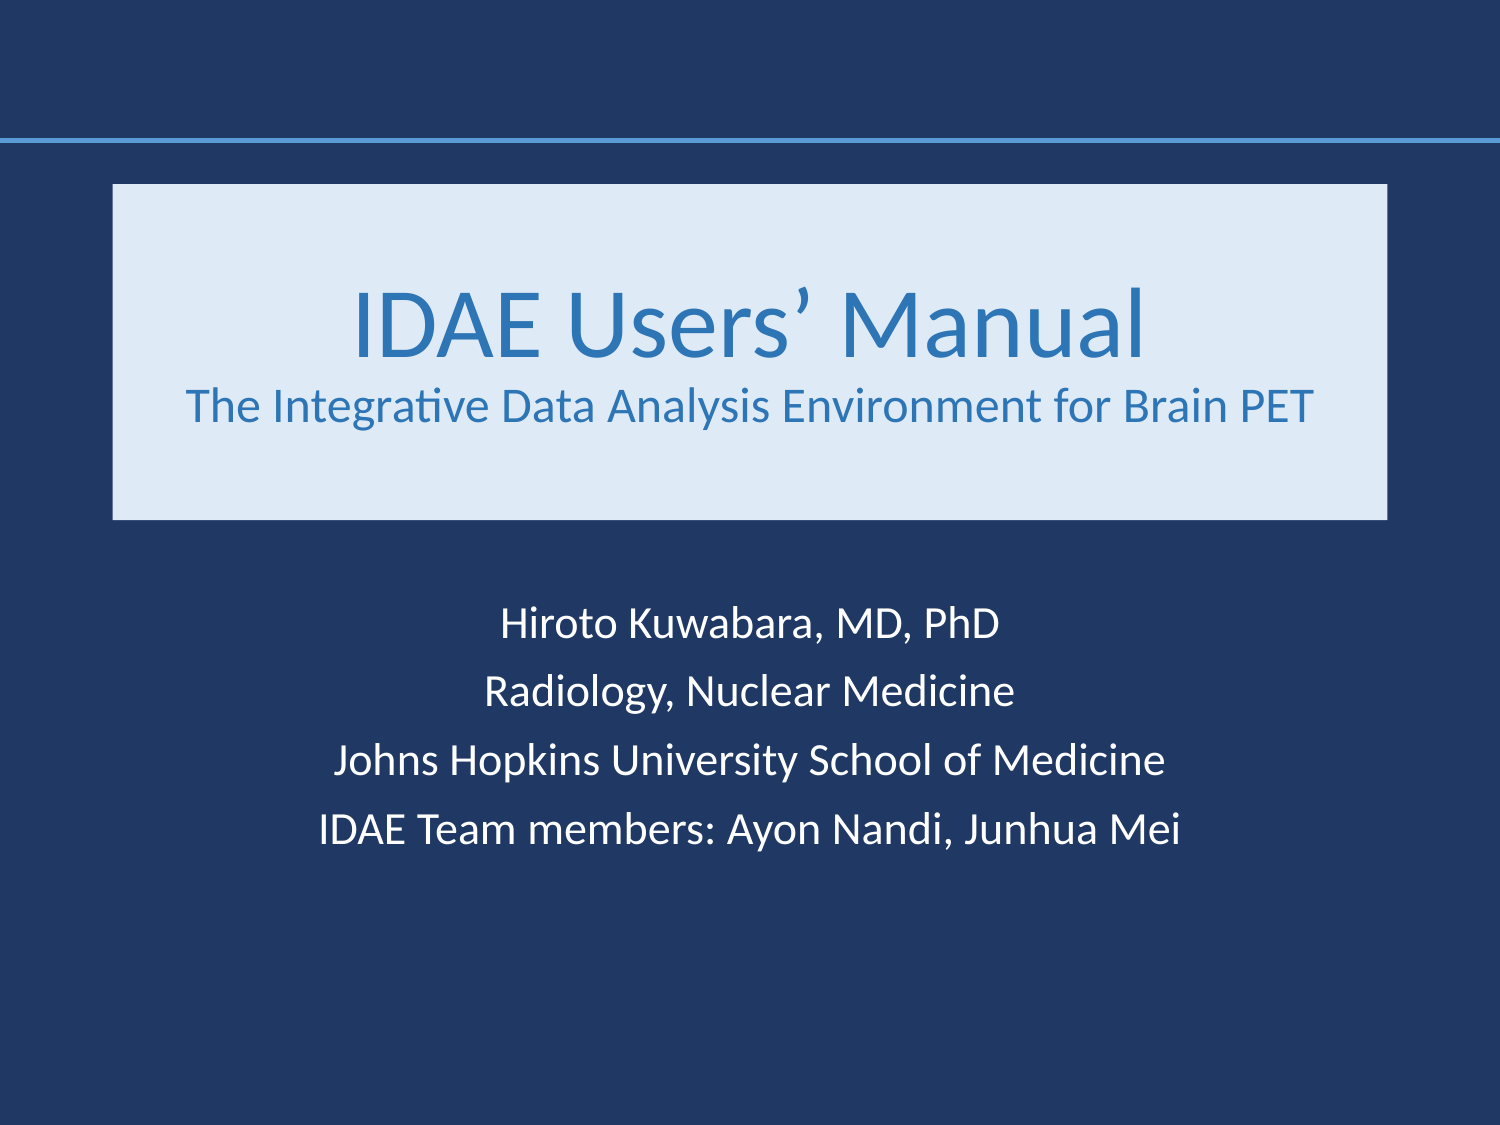

# IDAE Users’ Manual The Integrative Data Analysis Environment for Brain PET
Hiroto Kuwabara, MD, PhD
Radiology, Nuclear Medicine
Johns Hopkins University School of Medicine
IDAE Team members: Ayon Nandi, Junhua Mei